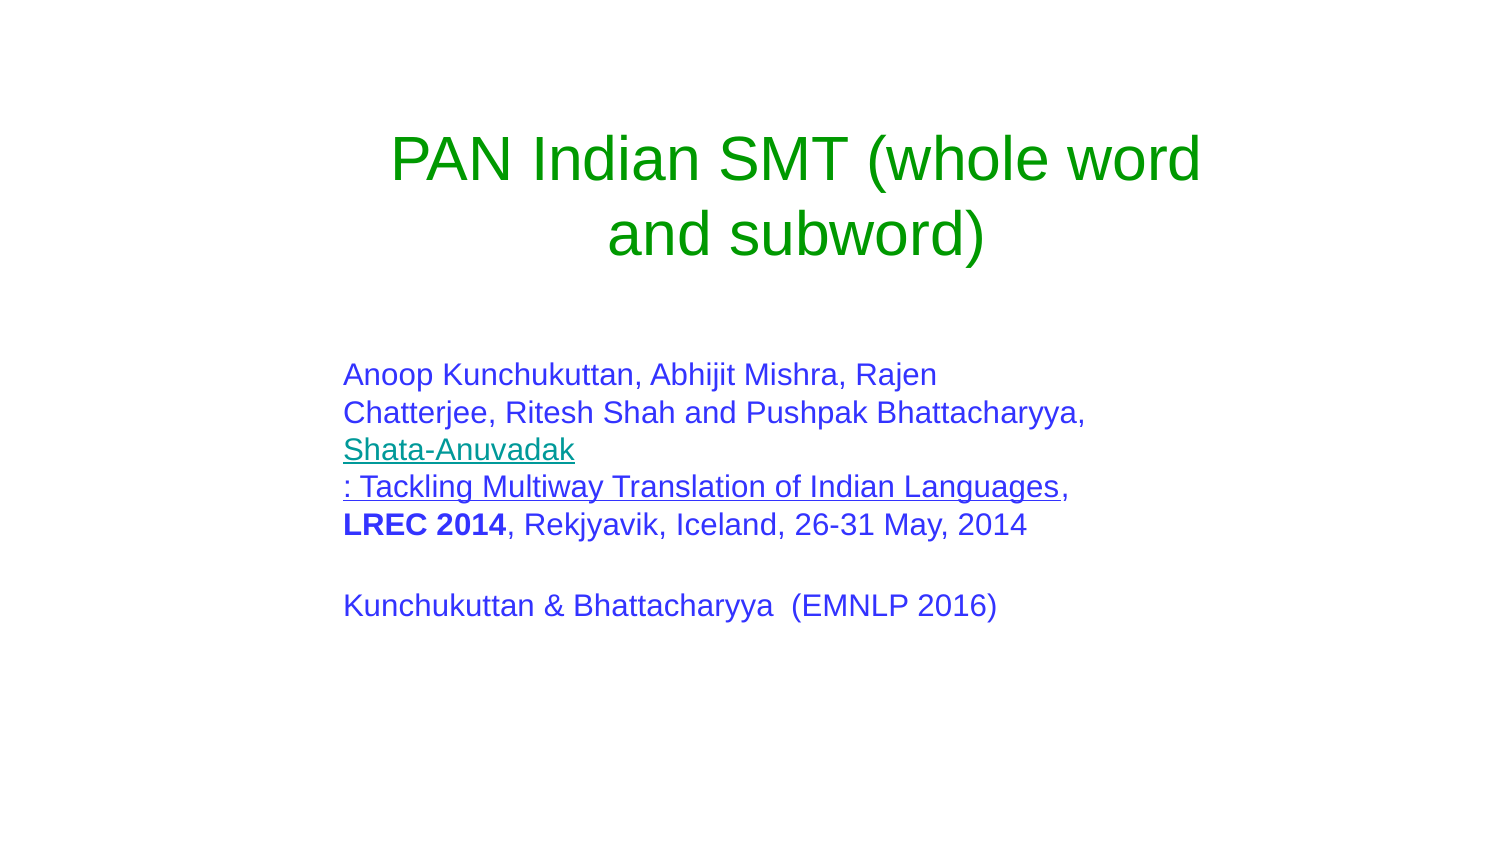

# PAN Indian SMT (whole word and subword)
Anoop Kunchukuttan, Abhijit Mishra, Rajen Chatterjee, Ritesh Shah and Pushpak Bhattacharyya, Shata-Anuvadak: Tackling Multiway Translation of Indian Languages, LREC 2014, Rekjyavik, Iceland, 26-31 May, 2014

Kunchukuttan & Bhattacharyya  (EMNLP 2016)